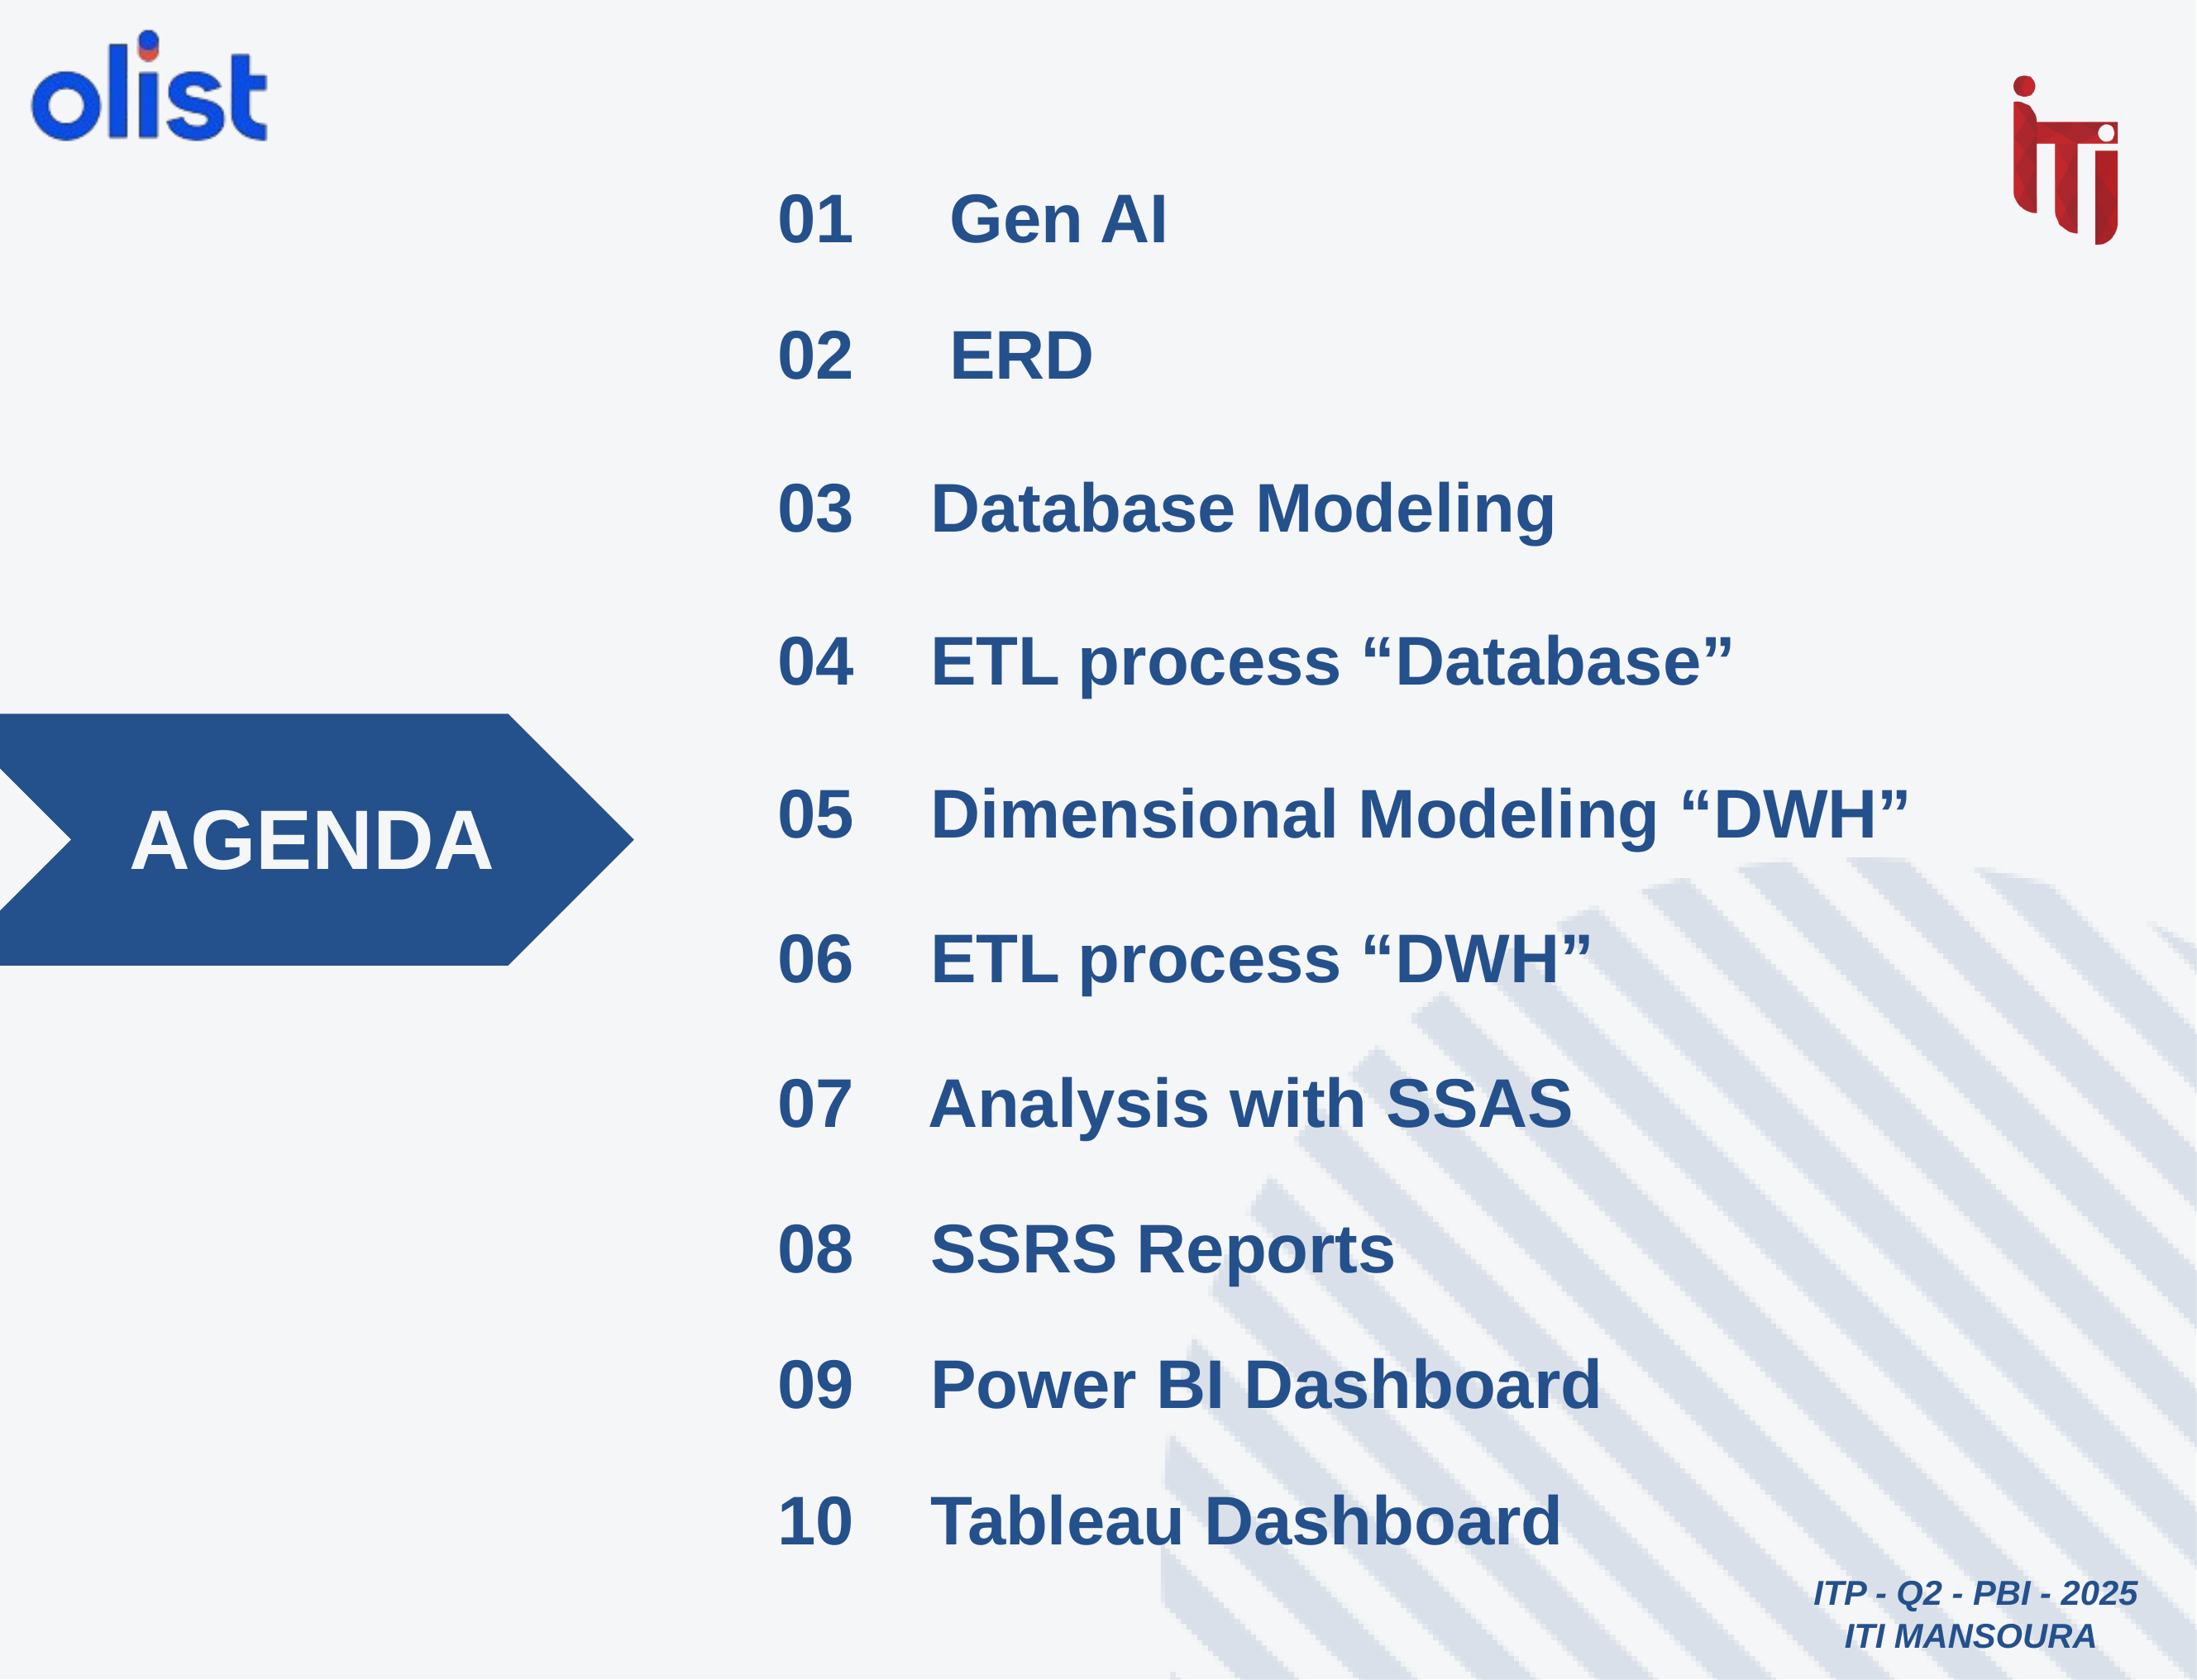

01     Gen AI
02     ERD
03    Database Modeling
04    ETL process “Database”
05    Dimensional Modeling “DWH”
06    ETL process “DWH”
07    Analysis with SSAS
08    SSRS Reports
09    Power BI Dashboard
10    Tableau Dashboard

AGENDA

 ITP - Q2 - PBI - 2025
ITI MANSOURA